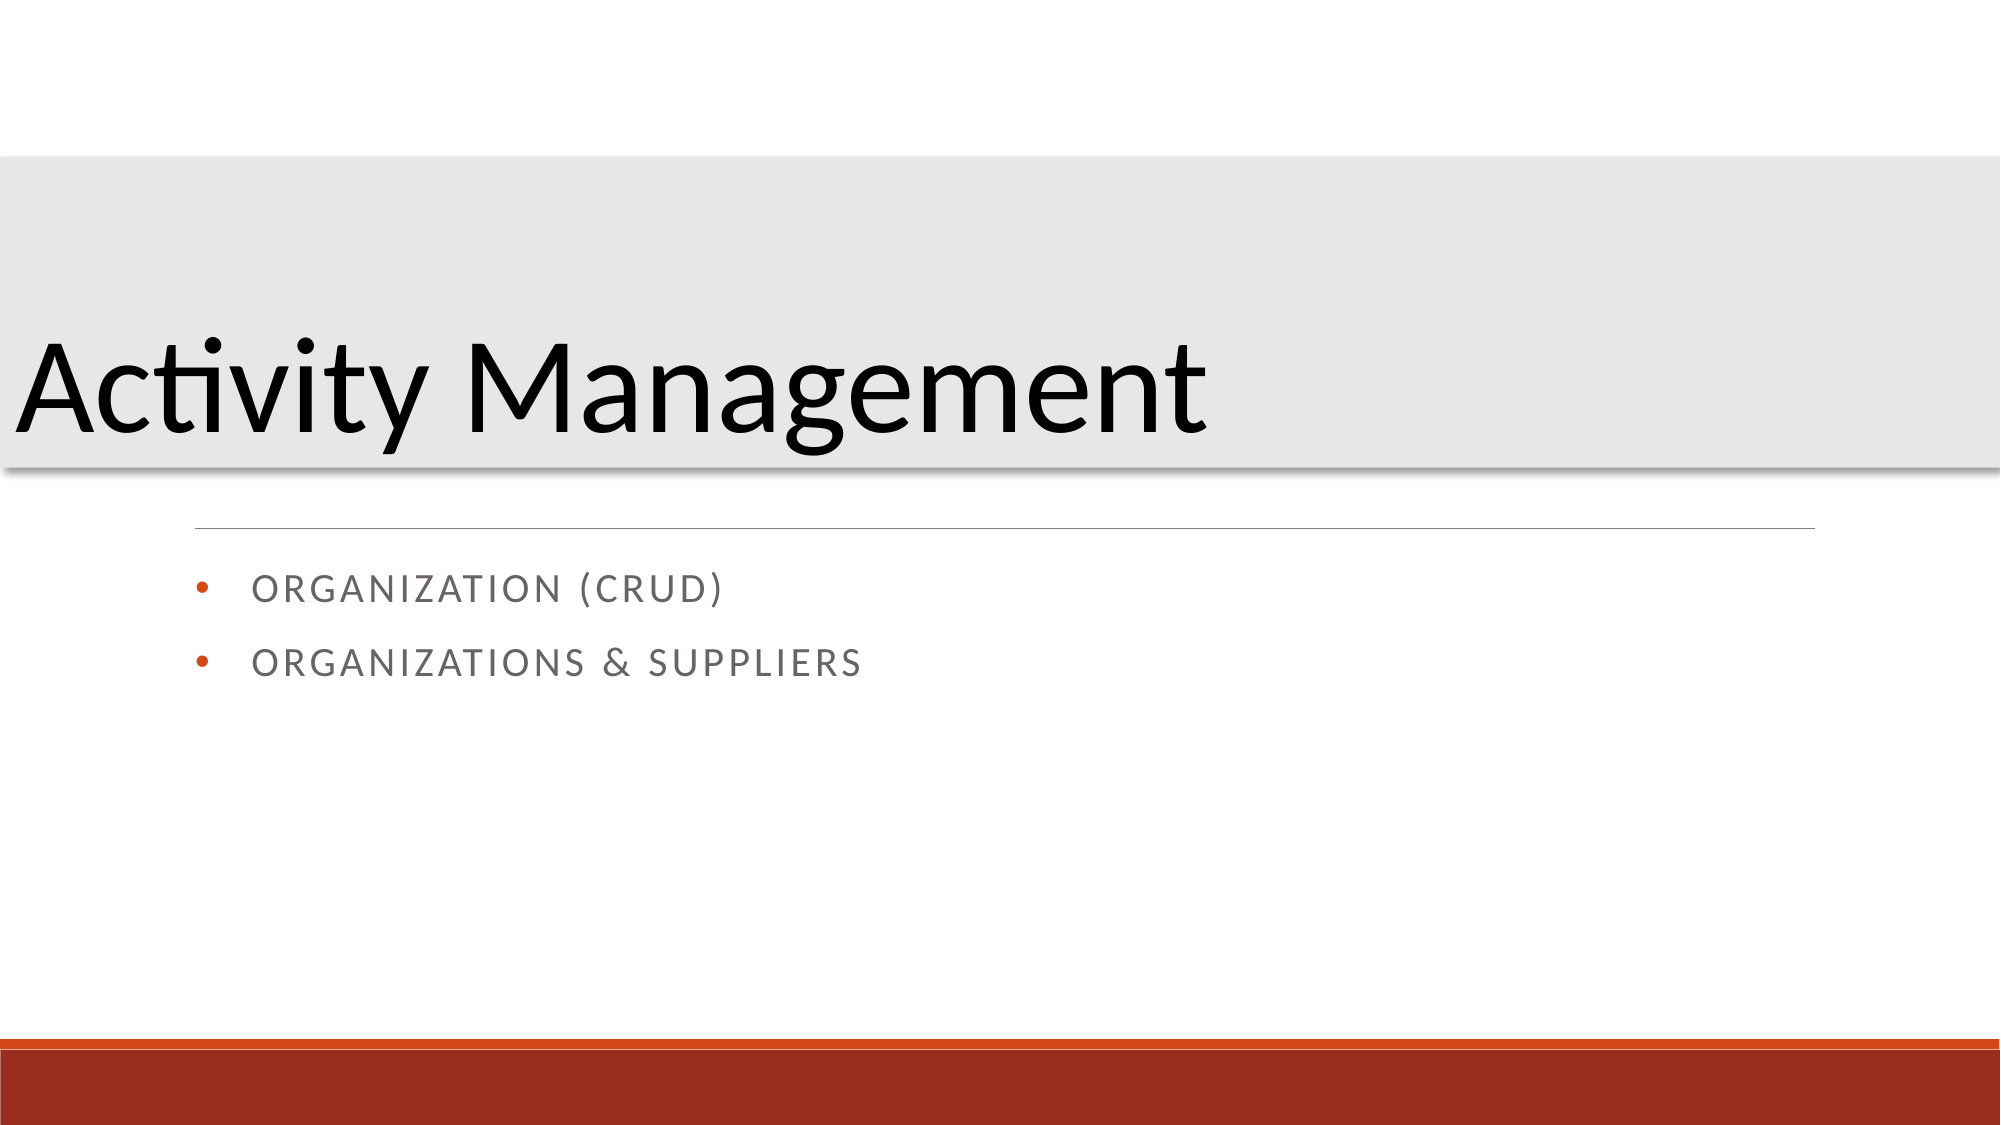

# Activity Management
Organization (crud)
Organizations & suppliers